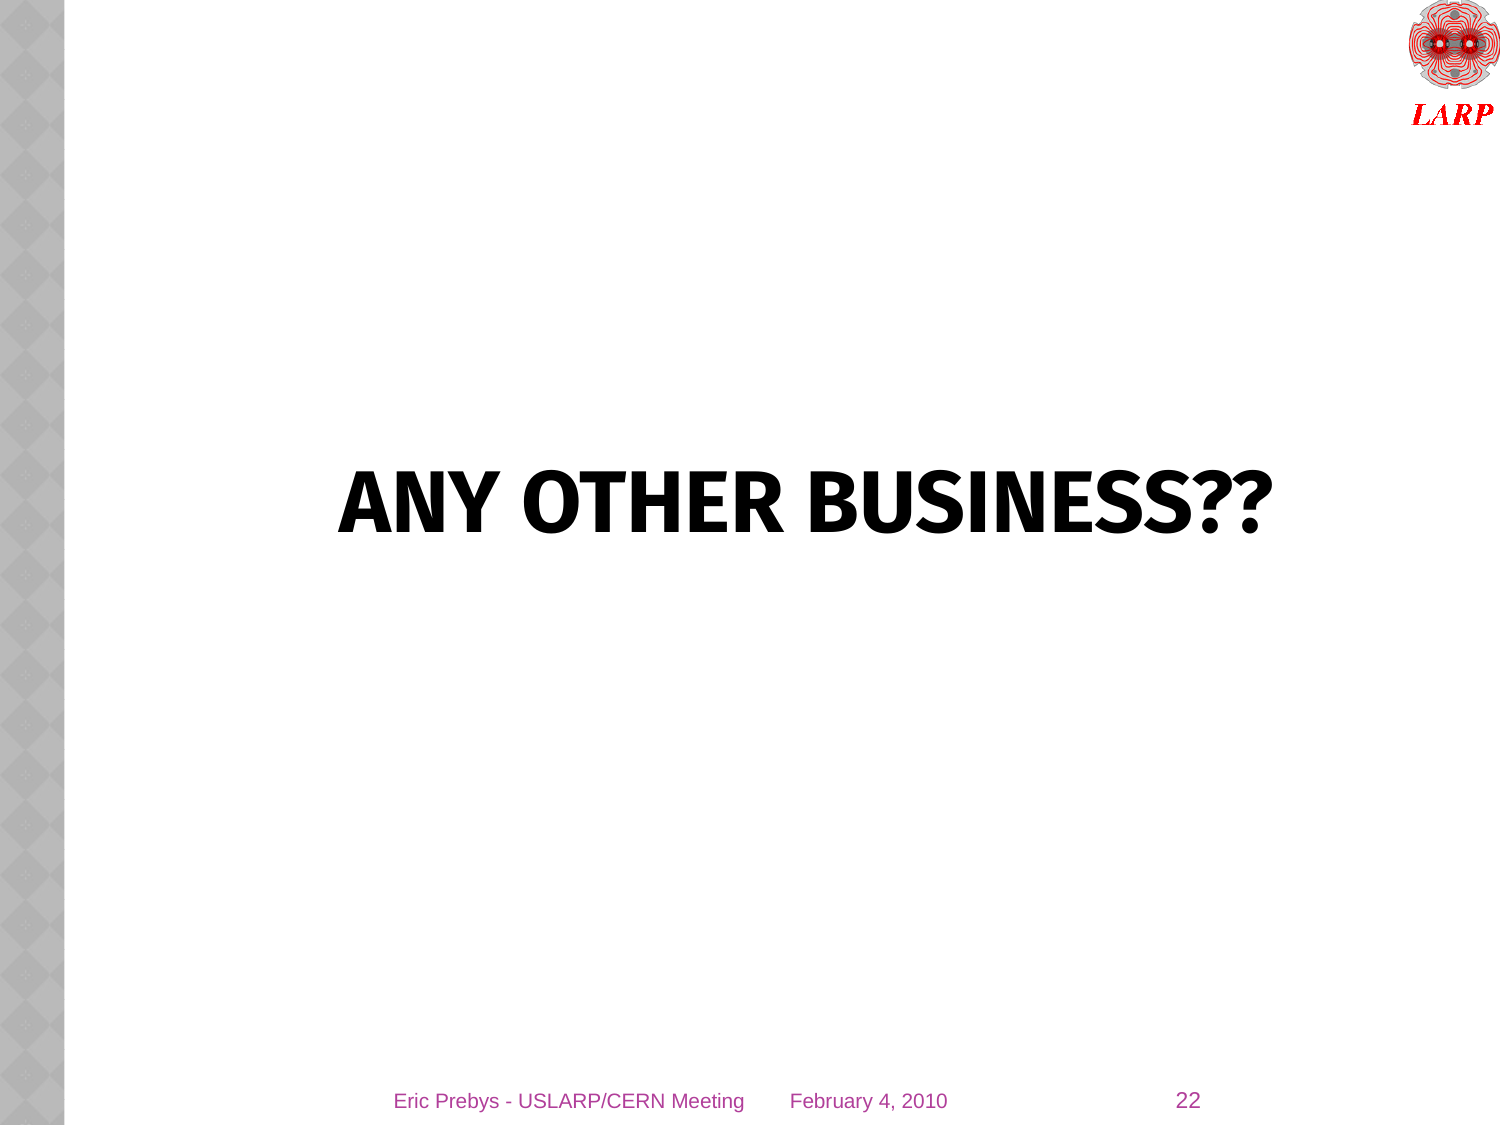

# Any Other Business??
22
Eric Prebys - USLARP/CERN Meeting
February 4, 2010